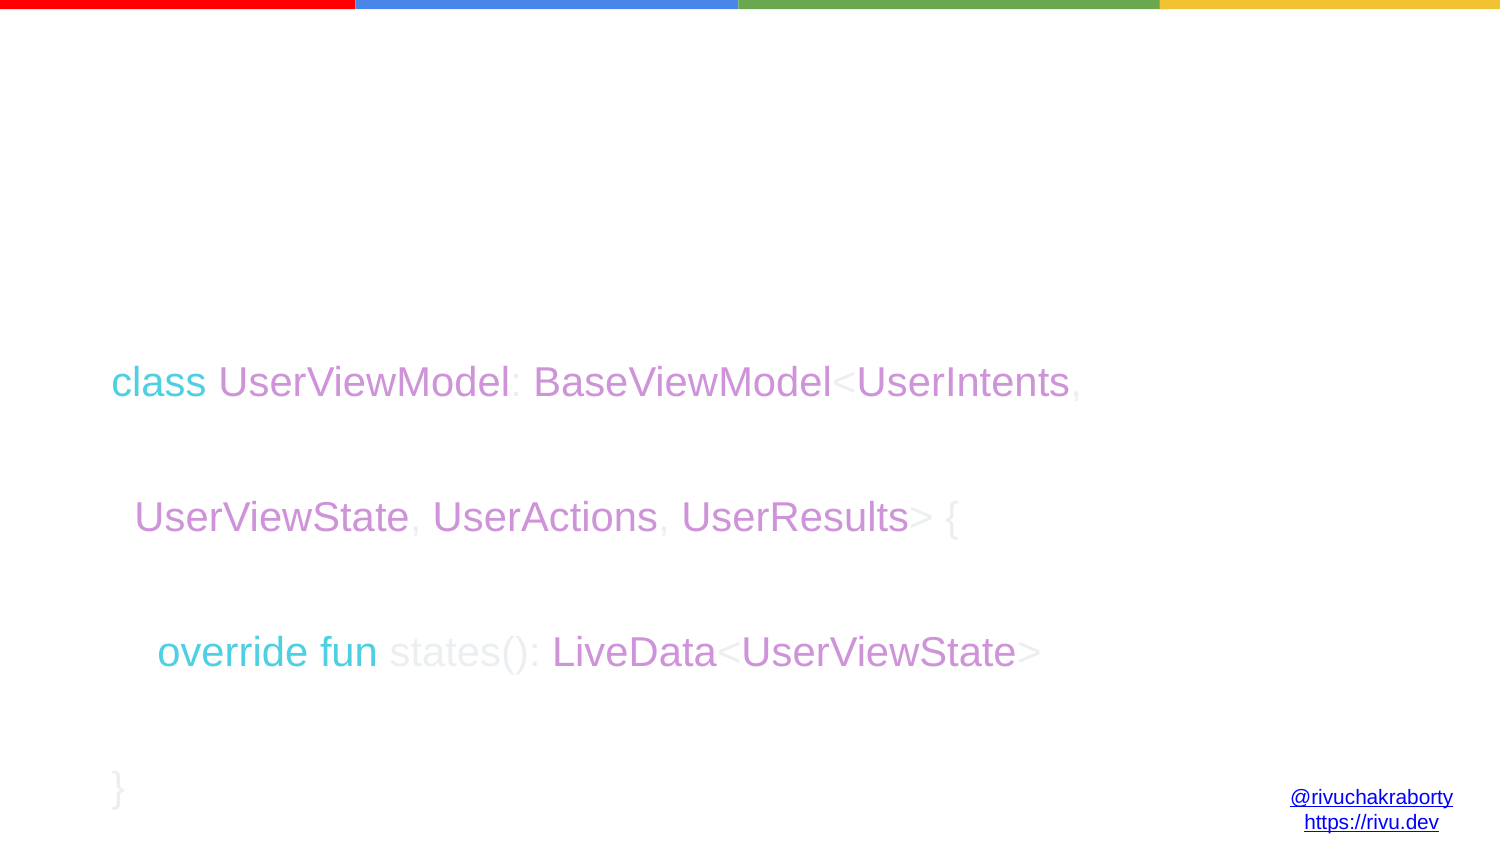

How to Manage States with Compose
class UserViewModel: BaseViewModel<UserIntents,
  UserViewState, UserActions, UserResults> {
    override fun states(): LiveData<UserViewState>
}
@rivuchakraborty
https://rivu.dev